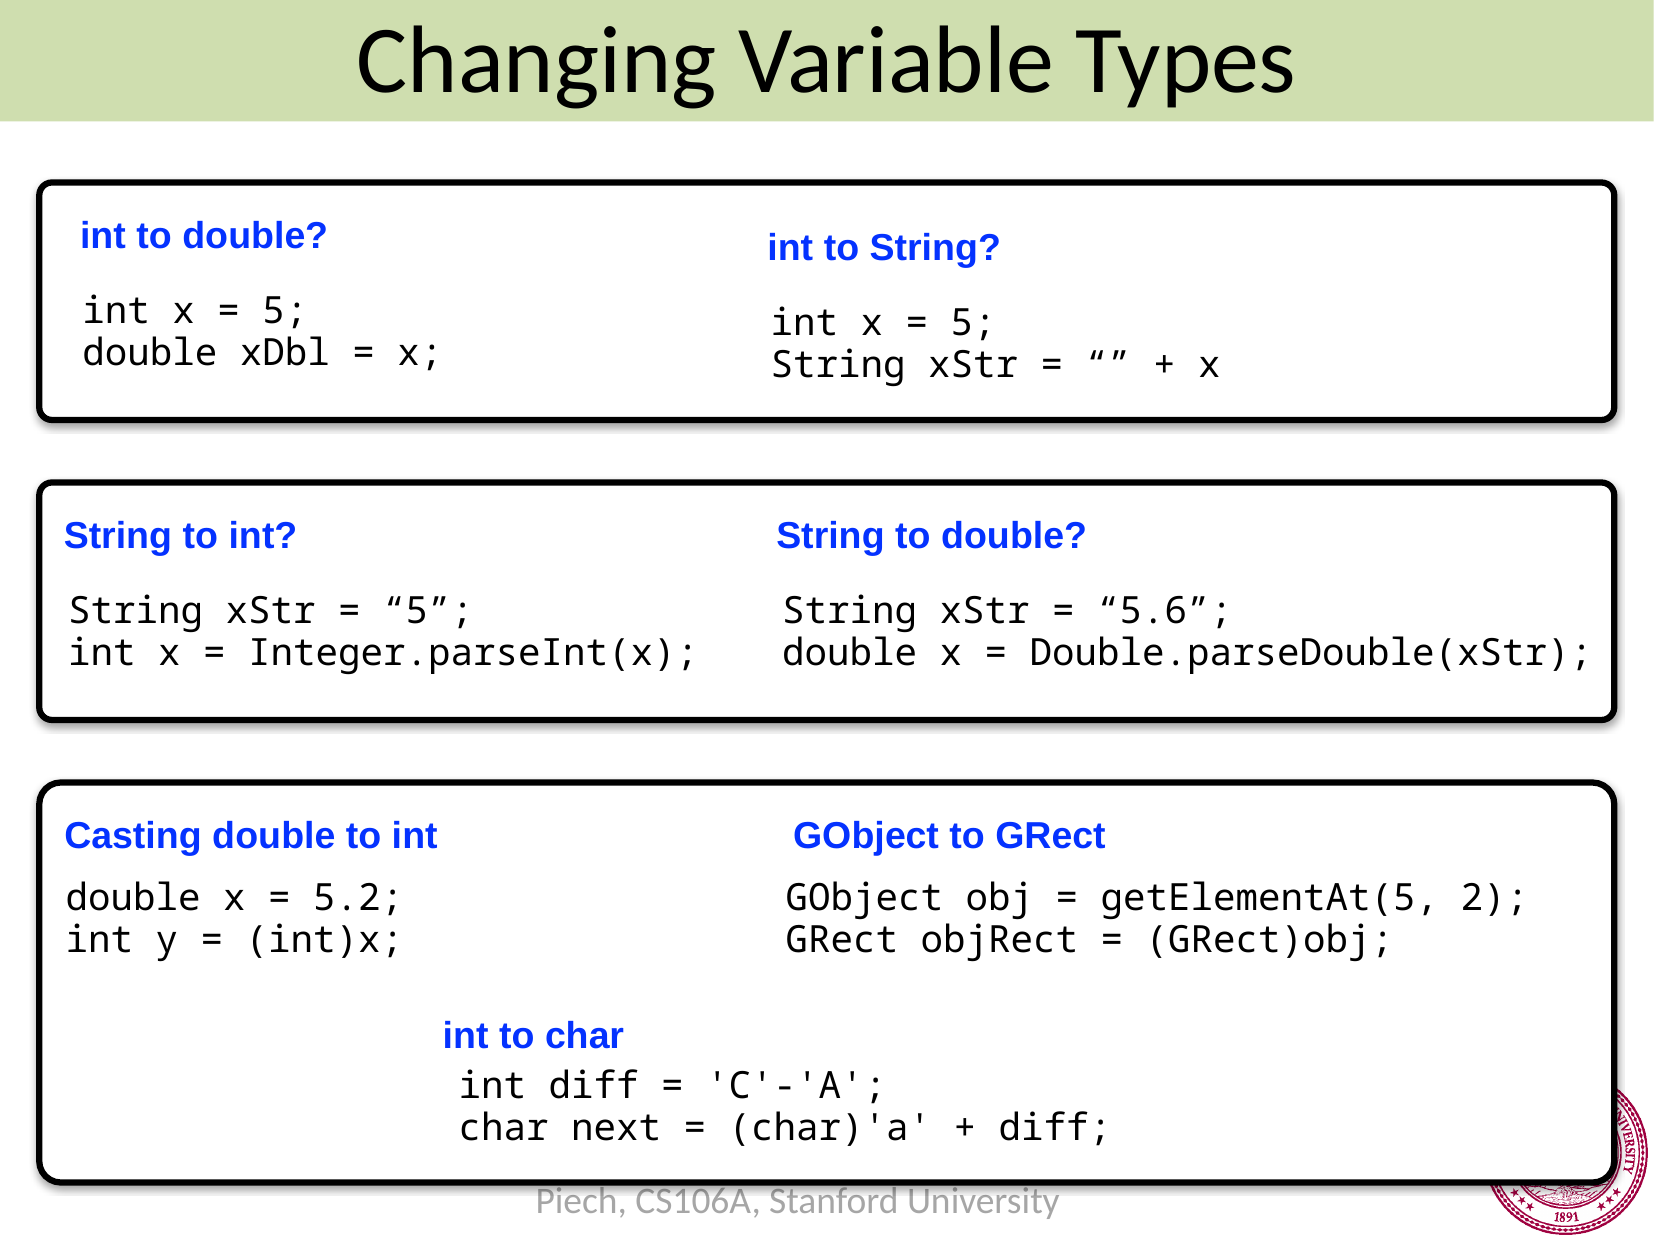

Changing Variable Types

int to double?
int to String?
int x = 5;
double xDbl = x;
int x = 5;
String xStr = “” + x

String to int?
String to double?
String xStr = “5”;
int x = Integer.parseInt(x);
String xStr = “5.6”;
double x = Double.parseDouble(xStr);

Casting double to int
GObject to GRect
double x = 5.2;
int y = (int)x;
GObject obj = getElementAt(5, 2);
GRect objRect = (GRect)obj;
int to char
int diff = 'C'-'A';
char next = (char)'a' + diff;